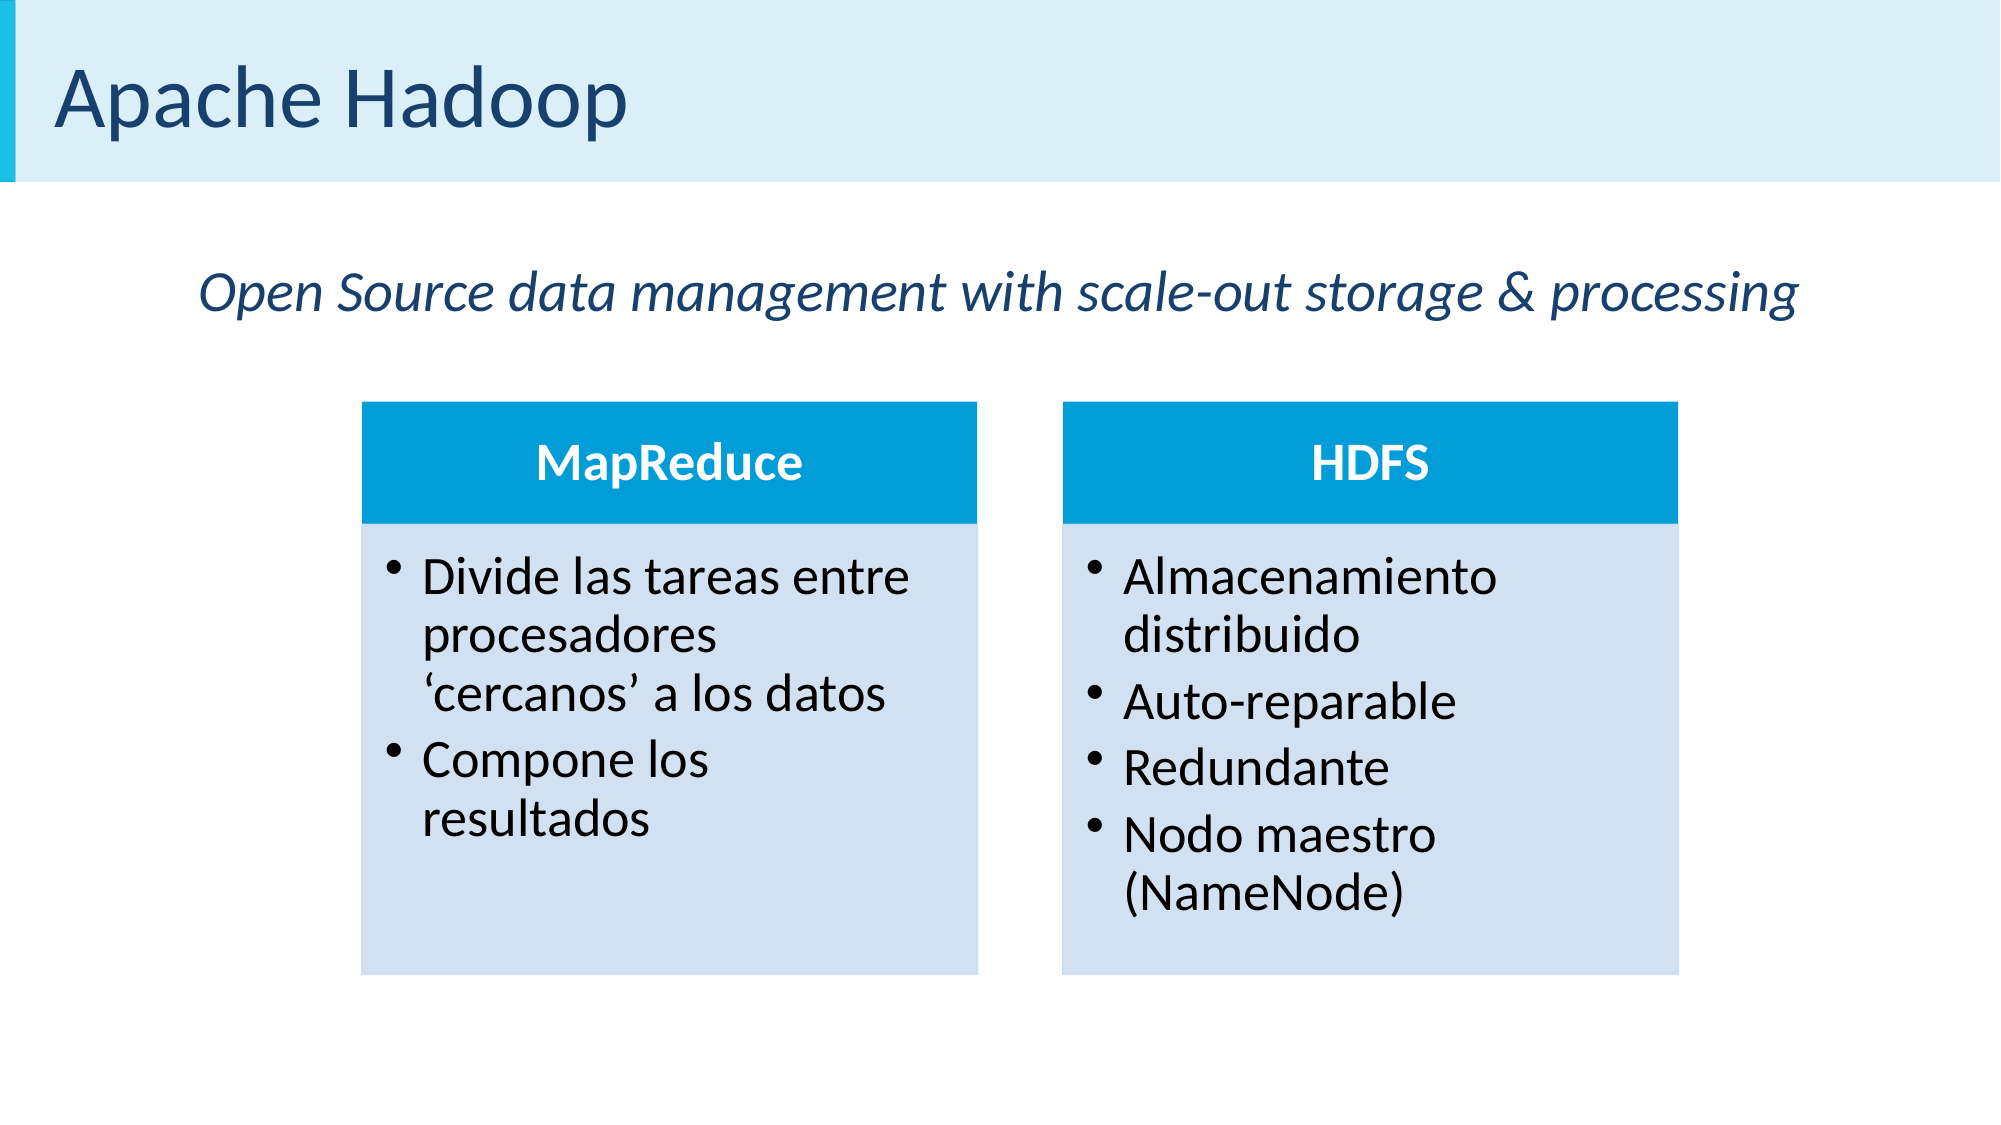

# Apache Hadoop
Open Source data management with scale-out storage & processing

MapReduce
Divide las tareas entre procesadores ‘cercanos’ a los datos
Compone los resultados
HDFS
Almacenamiento distribuido
Auto-reparable
Redundante
Nodo maestro (NameNode)